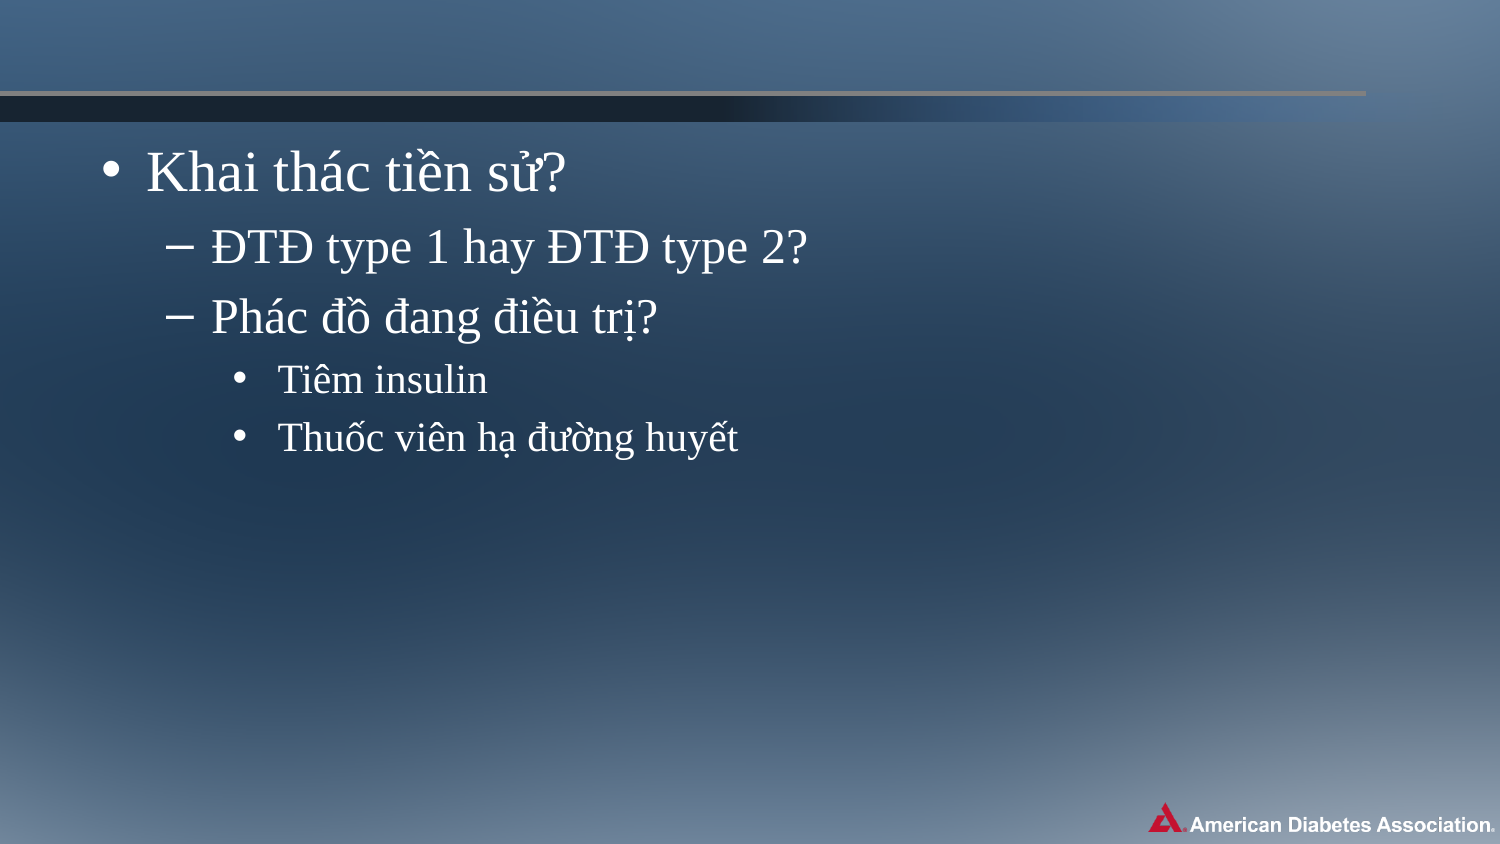

#
Khai thác tiền sử?
ĐTĐ type 1 hay ĐTĐ type 2?
Phác đồ đang điều trị?
Tiêm insulin
Thuốc viên hạ đường huyết